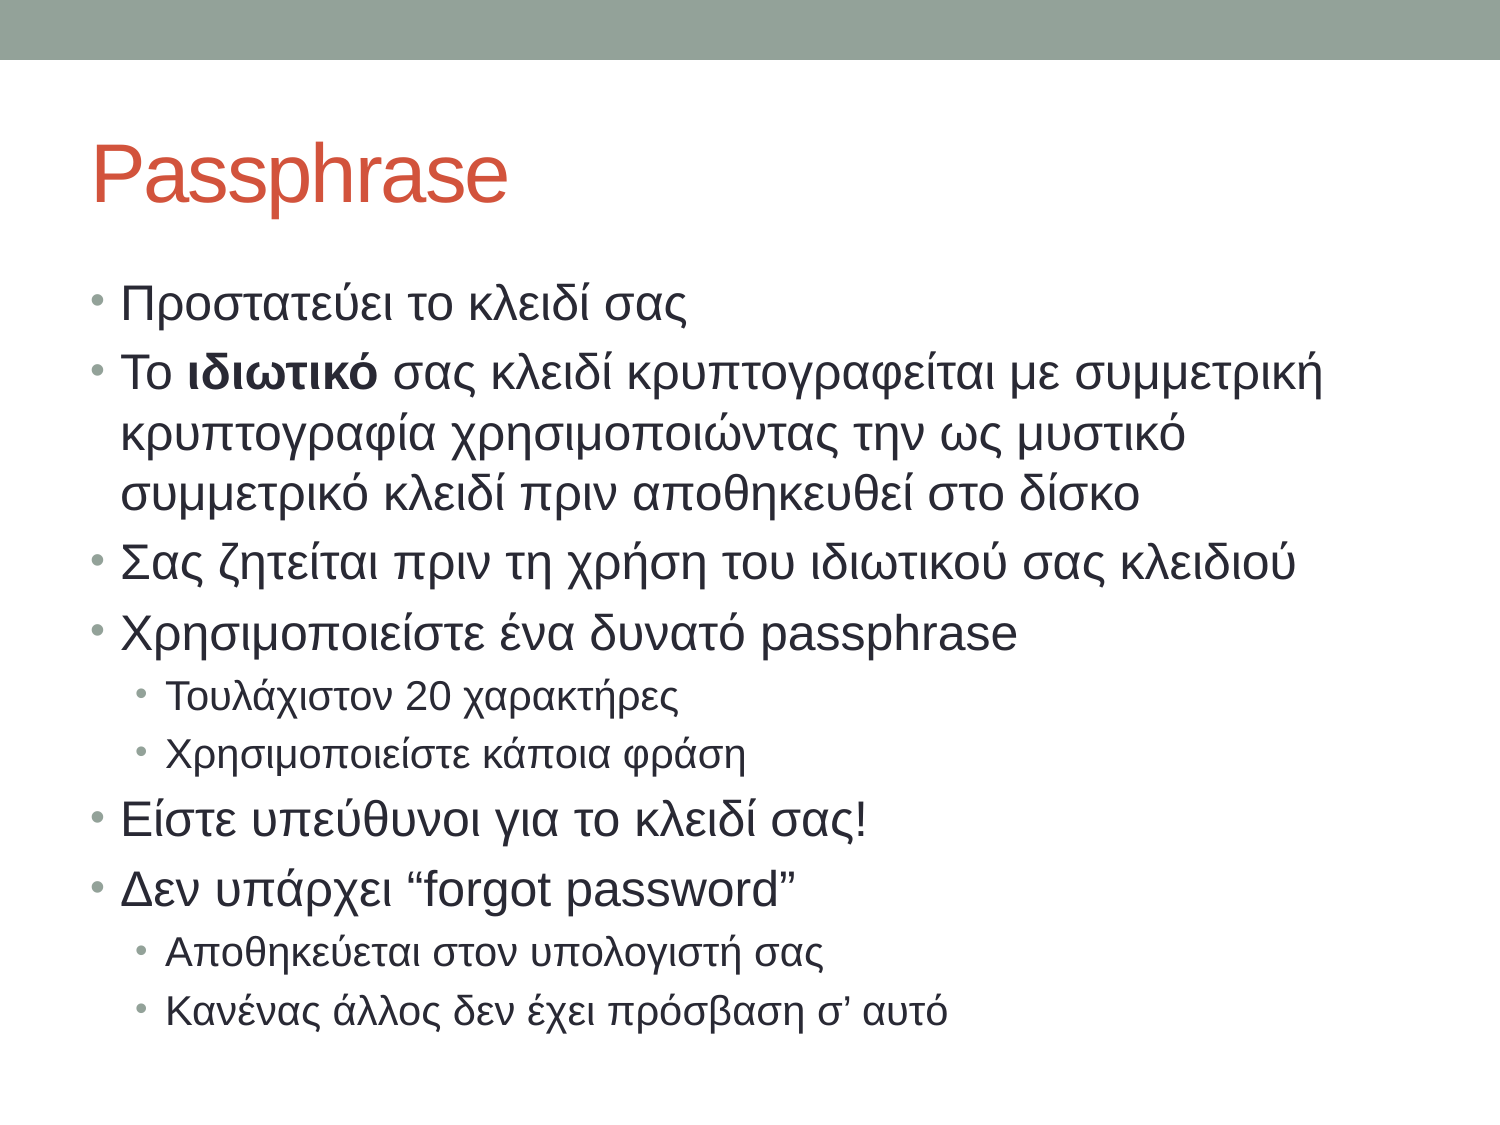

# Passphrase
Προστατεύει το κλειδί σας
Το ιδιωτικό σας κλειδί κρυπτογραφείται με συμμετρική κρυπτογραφία χρησιμοποιώντας την ως μυστικό συμμετρικό κλειδί πριν αποθηκευθεί στο δίσκο
Σας ζητείται πριν τη χρήση του ιδιωτικού σας κλειδιού
Χρησιμοποιείστε ένα δυνατό passphrase
Τουλάχιστον 20 χαρακτήρες
Χρησιμοποιείστε κάποια φράση
Είστε υπεύθυνοι για το κλειδί σας!
Δεν υπάρχει “forgot password”
Αποθηκεύεται στον υπολογιστή σας
Κανένας άλλος δεν έχει πρόσβαση σ’ αυτό